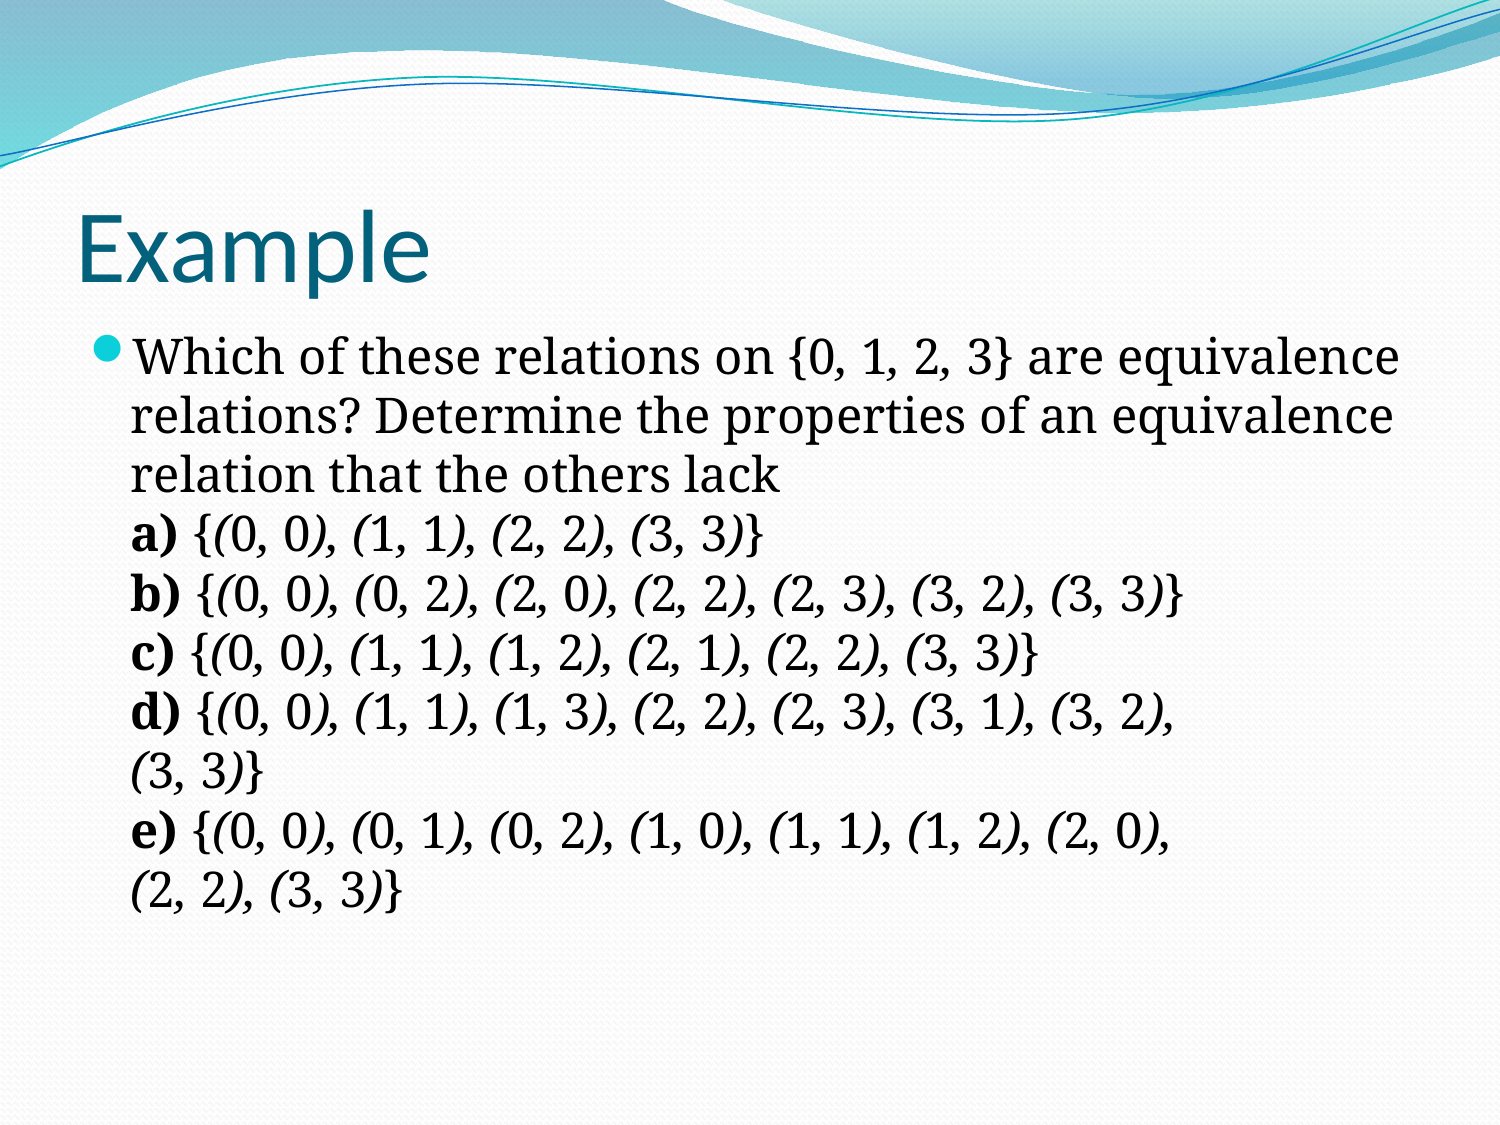

# Example
Which of these relations on {0, 1, 2, 3} are equivalence
relations? Determine the properties of an equivalence relation that the others lack
a) {(0, 0), (1, 1), (2, 2), (3, 3)}
b) {(0, 0), (0, 2), (2, 0), (2, 2), (2, 3), (3, 2), (3, 3)}
c) {(0, 0), (1, 1), (1, 2), (2, 1), (2, 2), (3, 3)}
d) {(0, 0), (1, 1), (1, 3), (2, 2), (2, 3), (3, 1), (3, 2),
(3, 3)}
e) {(0, 0), (0, 1), (0, 2), (1, 0), (1, 1), (1, 2), (2, 0),
(2, 2), (3, 3)}